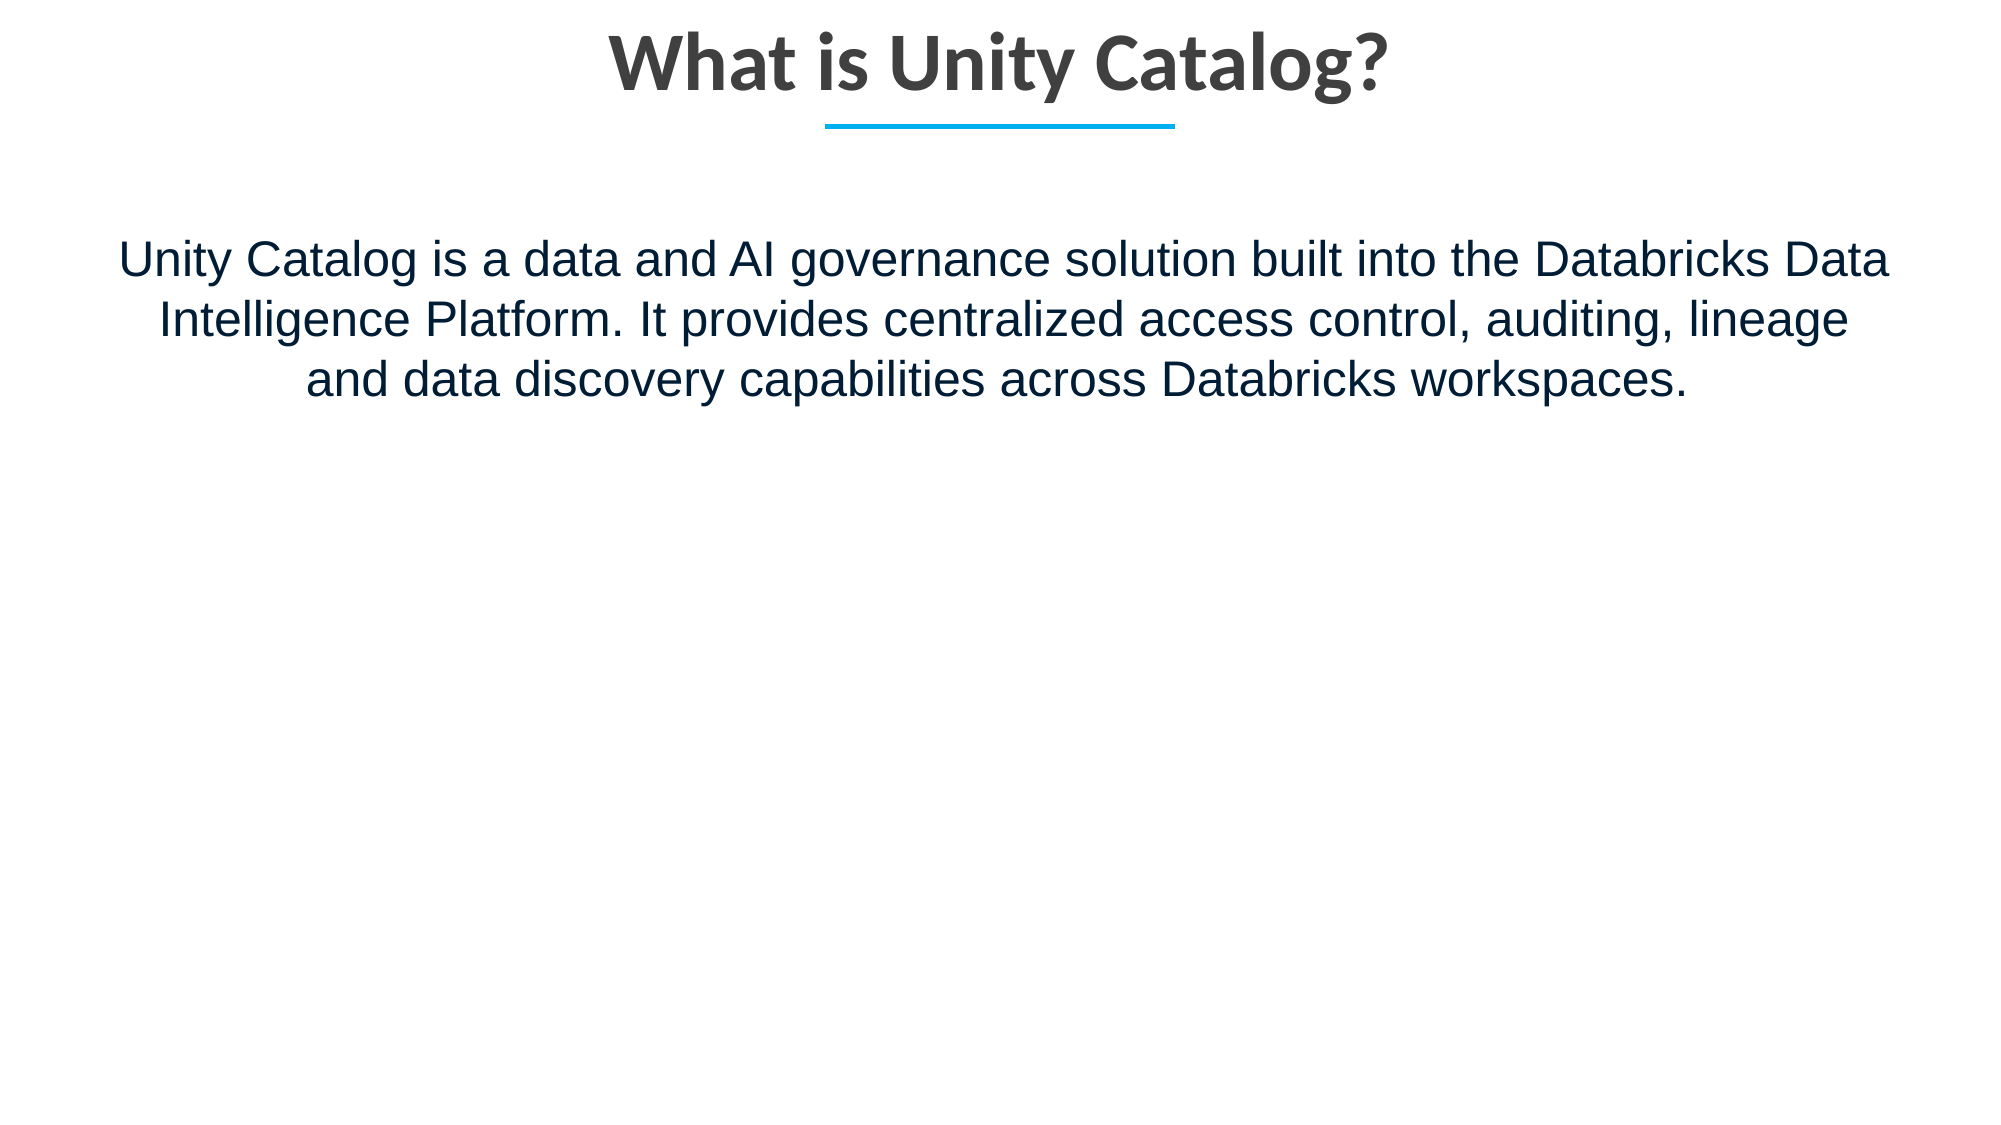

What is Unity Catalog?
Unity Catalog is a data and AI governance solution built into the Databricks Data Intelligence Platform. It provides centralized access control, auditing, lineage and data discovery capabilities across Databricks workspaces.